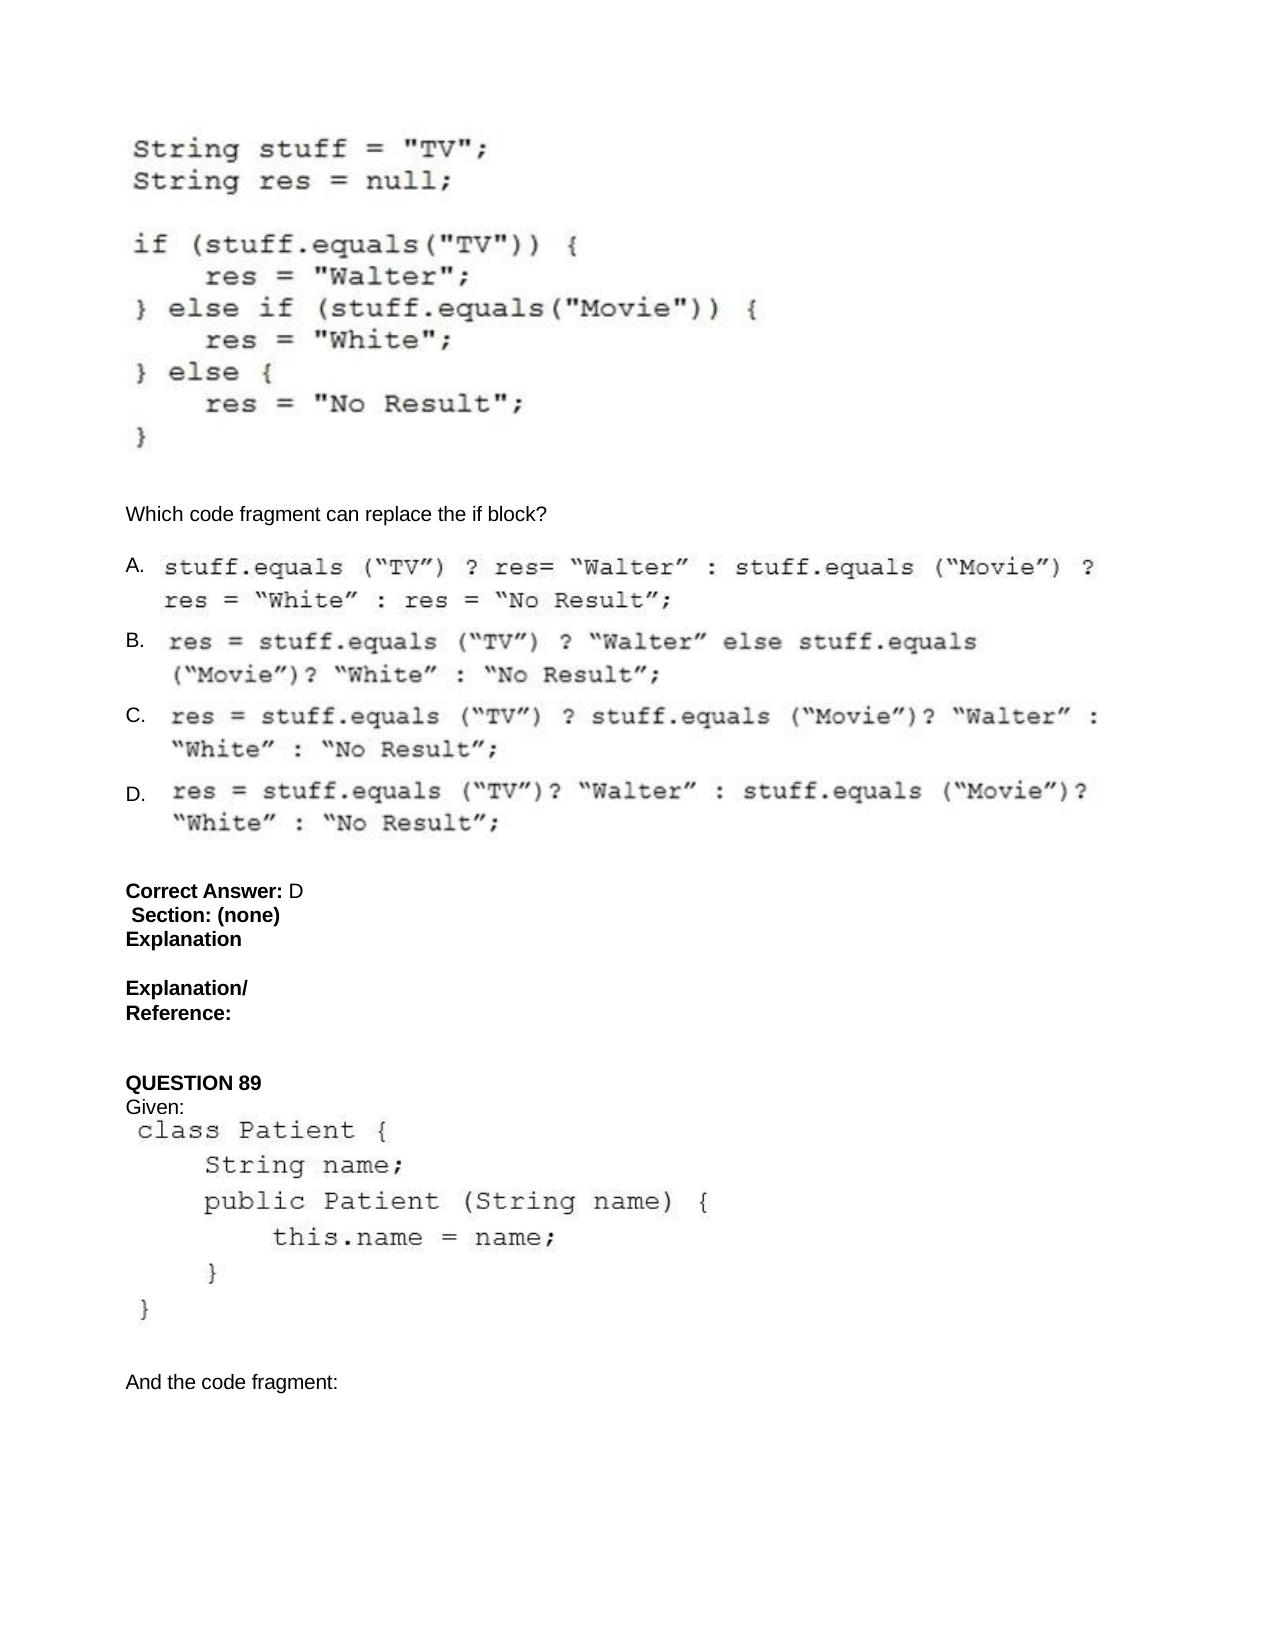

Which code fragment can replace the if block?

A.

B.

C.

D.

Correct Answer: D  Section: (none)  Explanation

Explanation/Reference:

QUESTION 89
Given:

And the code fragment: